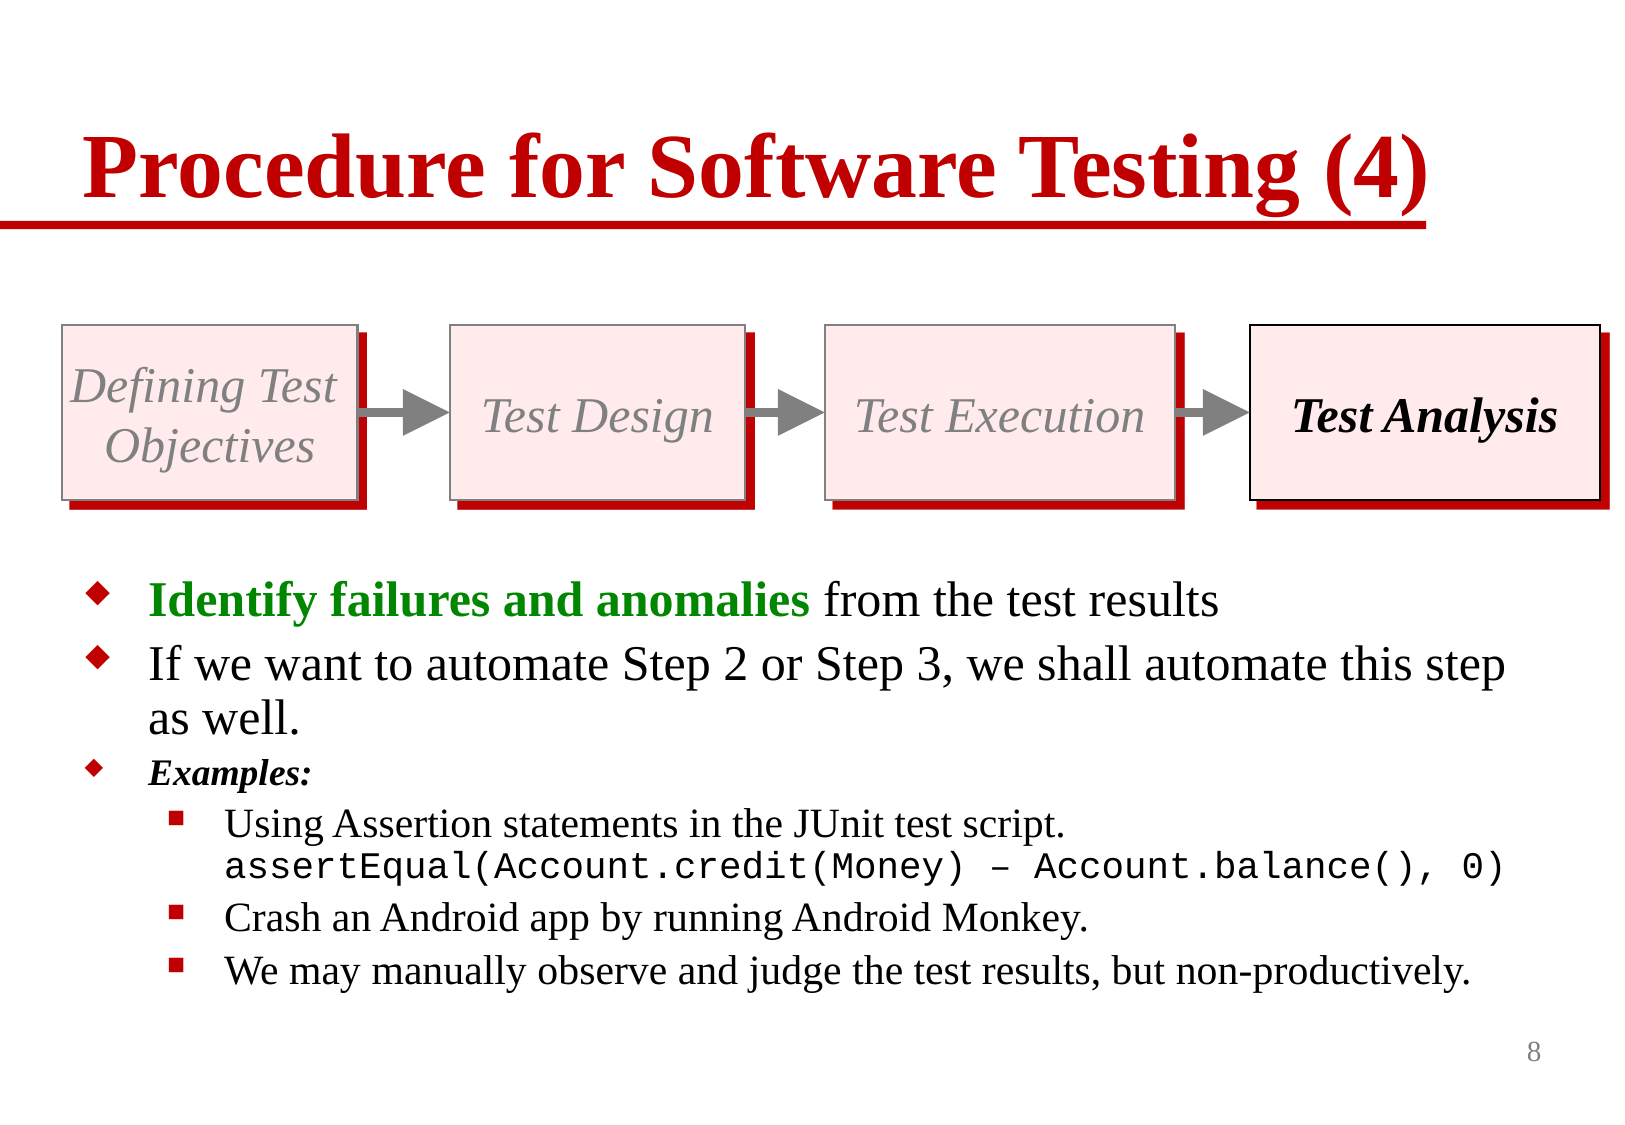

# Procedure for Software Testing (4)
Defining Test
Objectives
Test Design
Test Execution
Test Analysis
Identify failures and anomalies from the test results
If we want to automate Step 2 or Step 3, we shall automate this step as well.
Examples:
Using Assertion statements in the JUnit test script. assertEqual(Account.credit(Money) – Account.balance(), 0)
Crash an Android app by running Android Monkey.
We may manually observe and judge the test results, but non-productively.
8